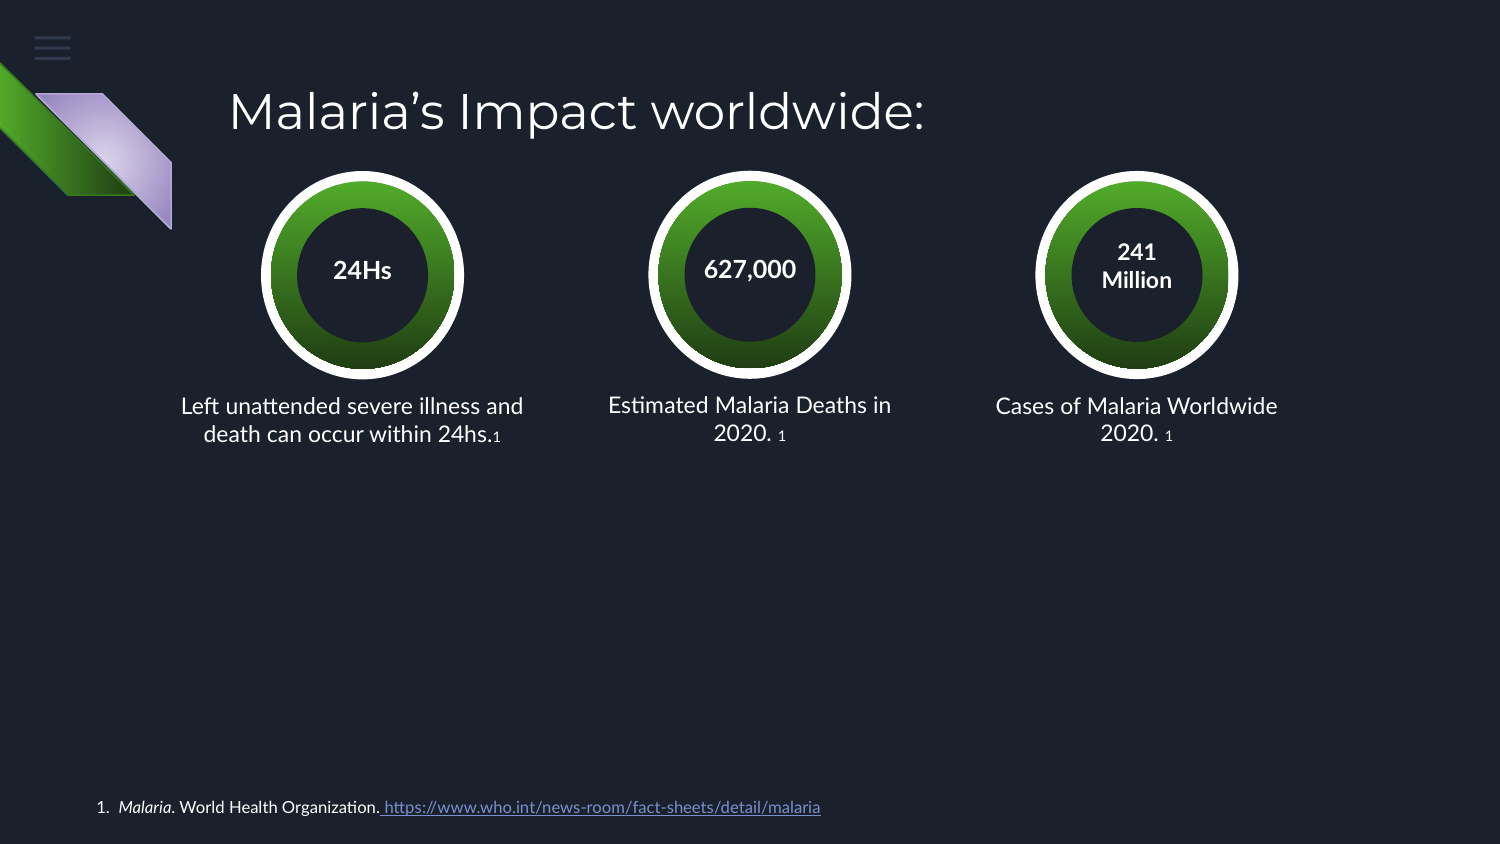

# Malaria’s Impact worldwide:

241
Million
627,000

24Hs

Estimated Malaria Deaths in 2020. 1

Cases of Malaria Worldwide 2020. 1

Left unattended severe illness and death can occur within 24hs.1
1.  Malaria. World Health Organization. https://www.who.int/news-room/fact-sheets/detail/malaria